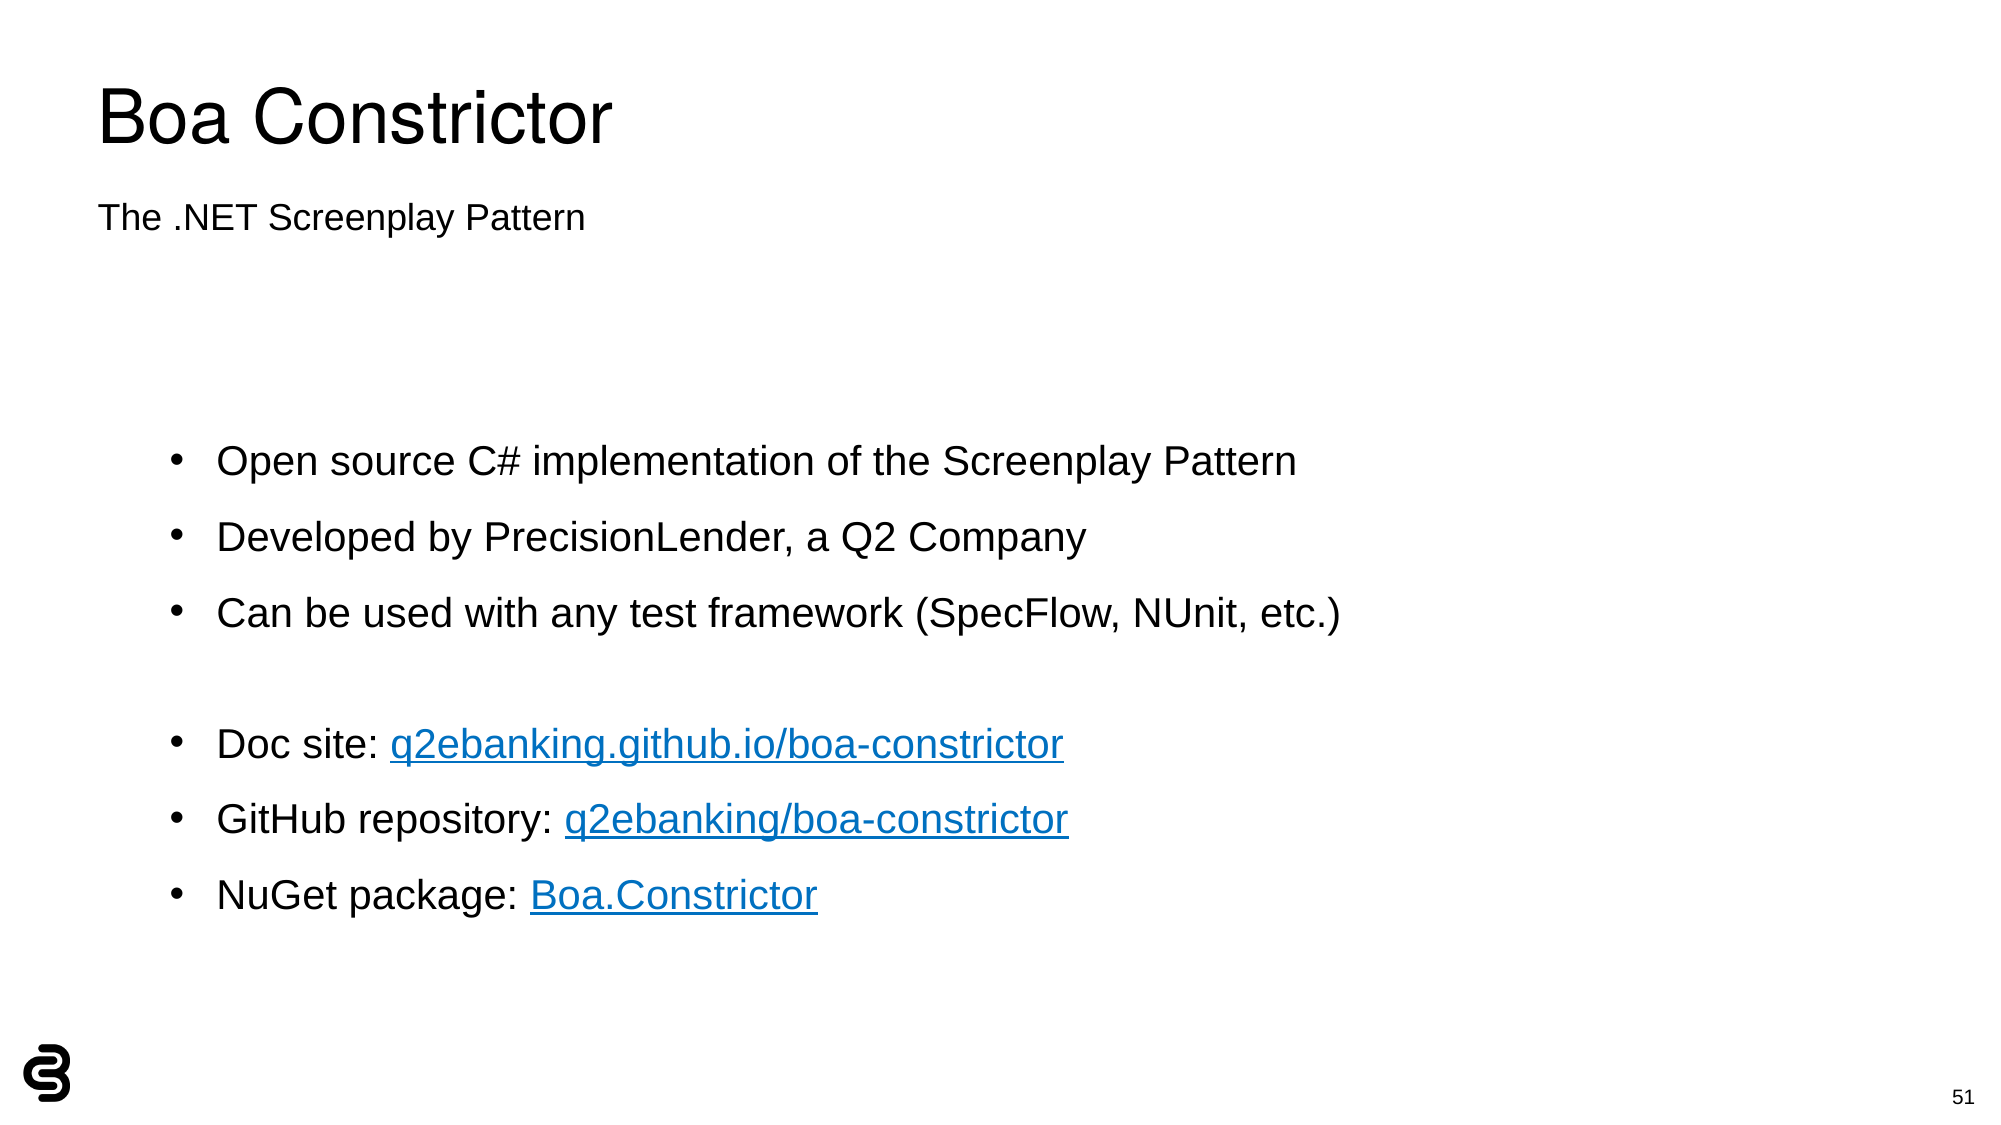

# Boa Constrictor
The .NET Screenplay Pattern
Open source C# implementation of the Screenplay Pattern
Developed by PrecisionLender, a Q2 Company
Can be used with any test framework (SpecFlow, NUnit, etc.)
Doc site: q2ebanking.github.io/boa-constrictor
GitHub repository: q2ebanking/boa-constrictor
NuGet package: Boa.Constrictor